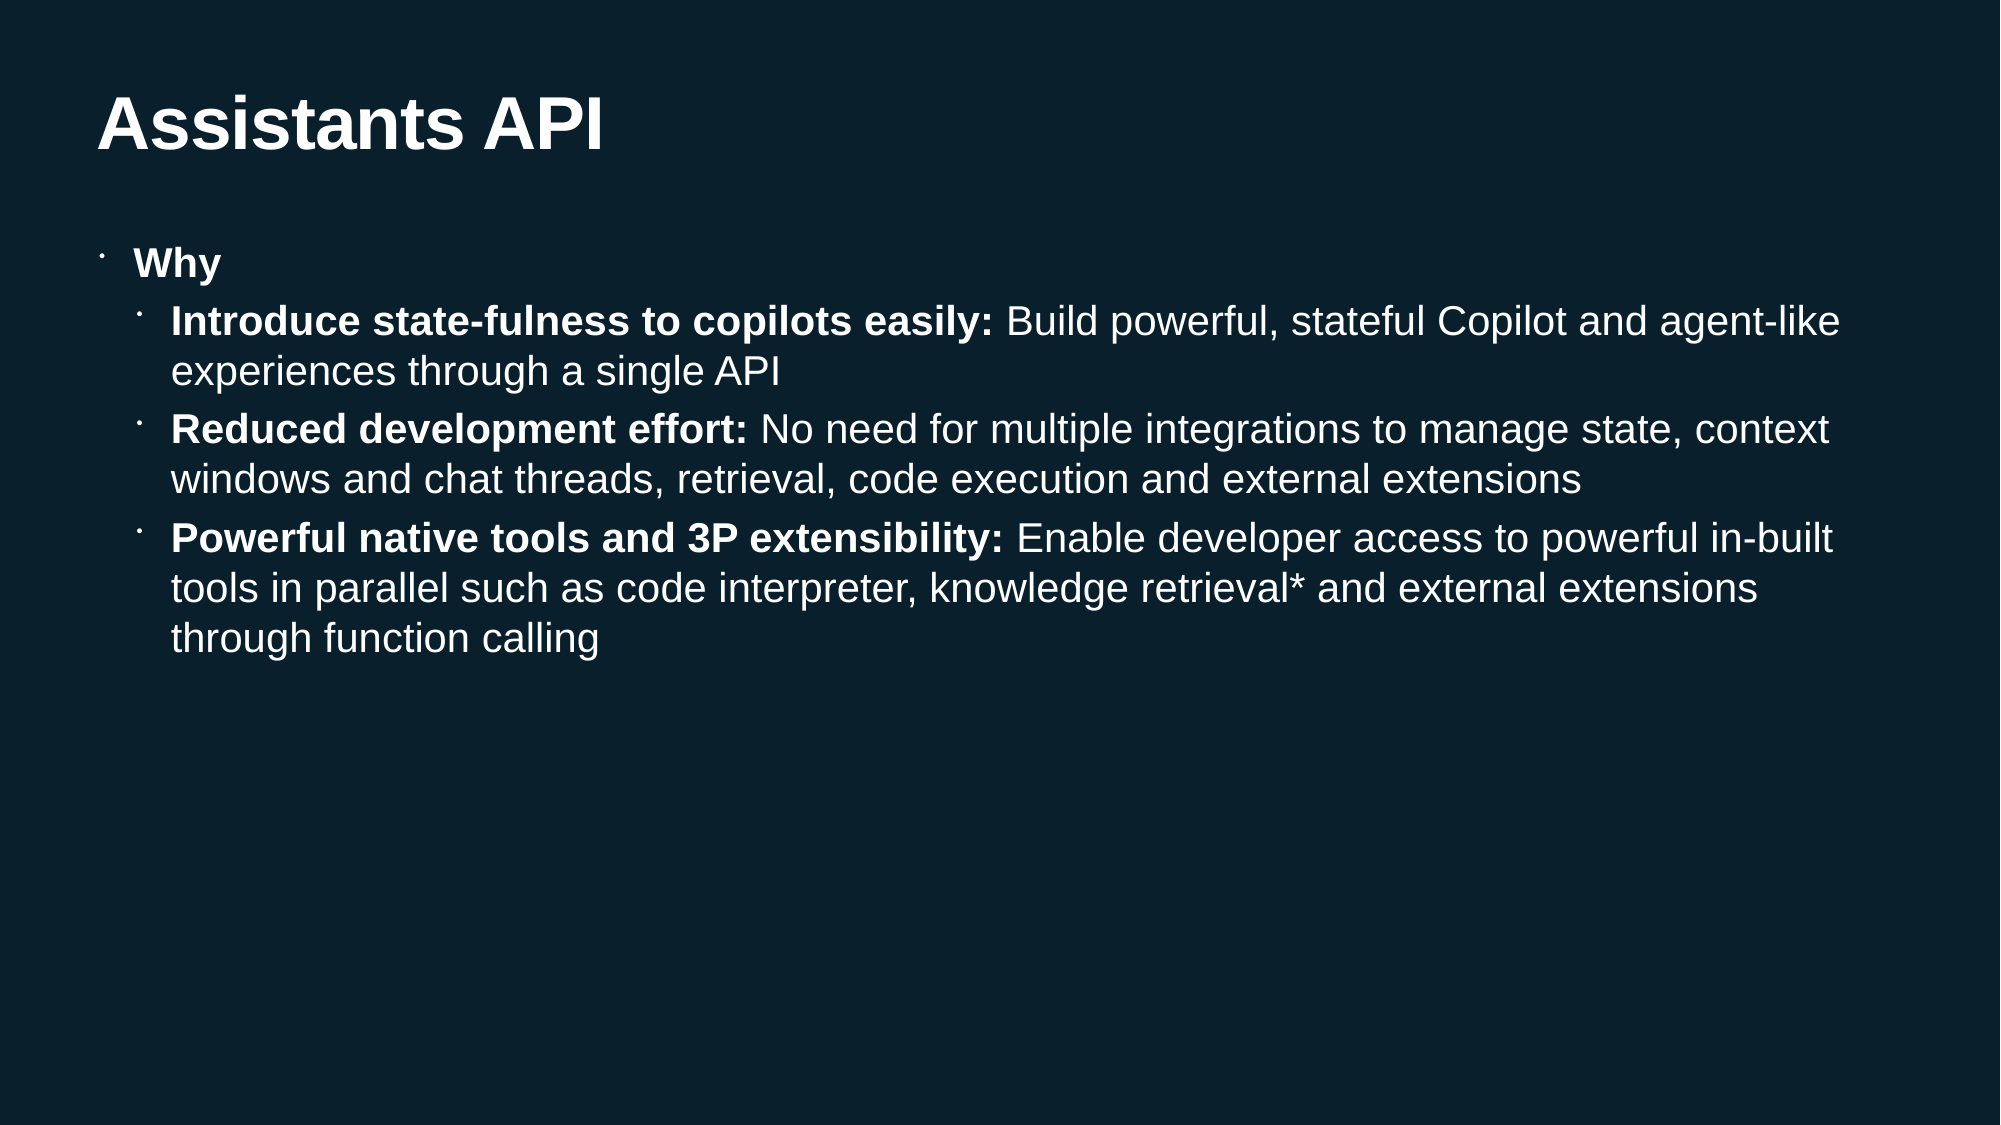

# Assistants API
Why
Introduce state-fulness to copilots easily: Build powerful, stateful Copilot and agent-like experiences through a single API
Reduced development effort: No need for multiple integrations to manage state, context windows and chat threads, retrieval, code execution and external extensions
Powerful native tools and 3P extensibility: Enable developer access to powerful in-built tools in parallel such as code interpreter, knowledge retrieval* and external extensions through function calling